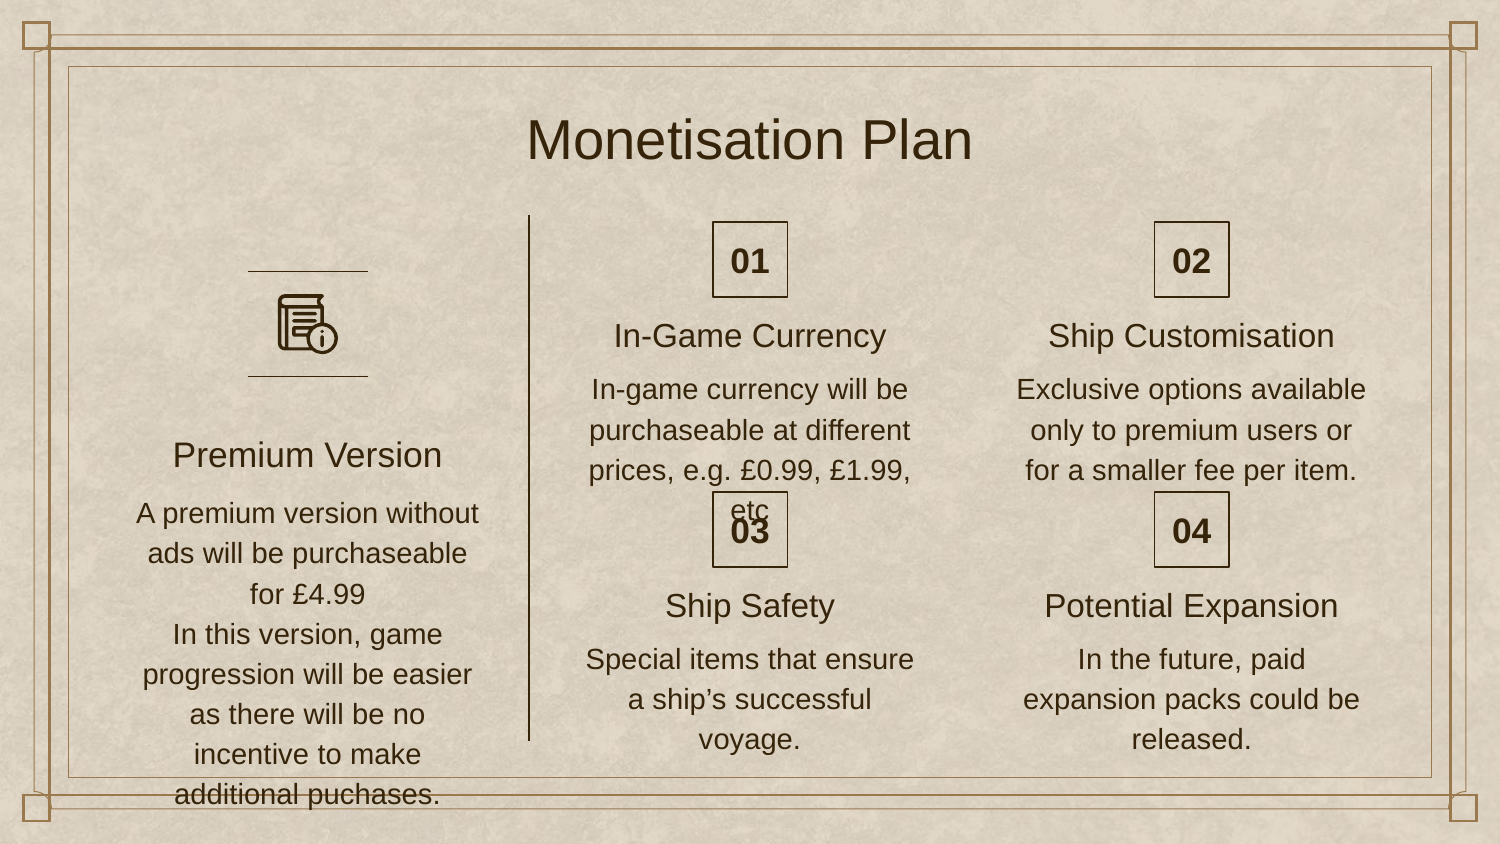

# Monetisation Plan
01
02

In-Game Currency
In-game currency will be purchaseable at different prices, e.g. £0.99, £1.99, etc
Ship Customisation
Exclusive options available only to premium users or for a smaller fee per item.
Premium Version
A premium version without ads will be purchaseable for £4.99
In this version, game progression will be easier as there will be no incentive to make additional puchases.
03
04
Ship Safety
Special items that ensure a ship’s successful voyage.
Potential Expansion
In the future, paid expansion packs could be released.